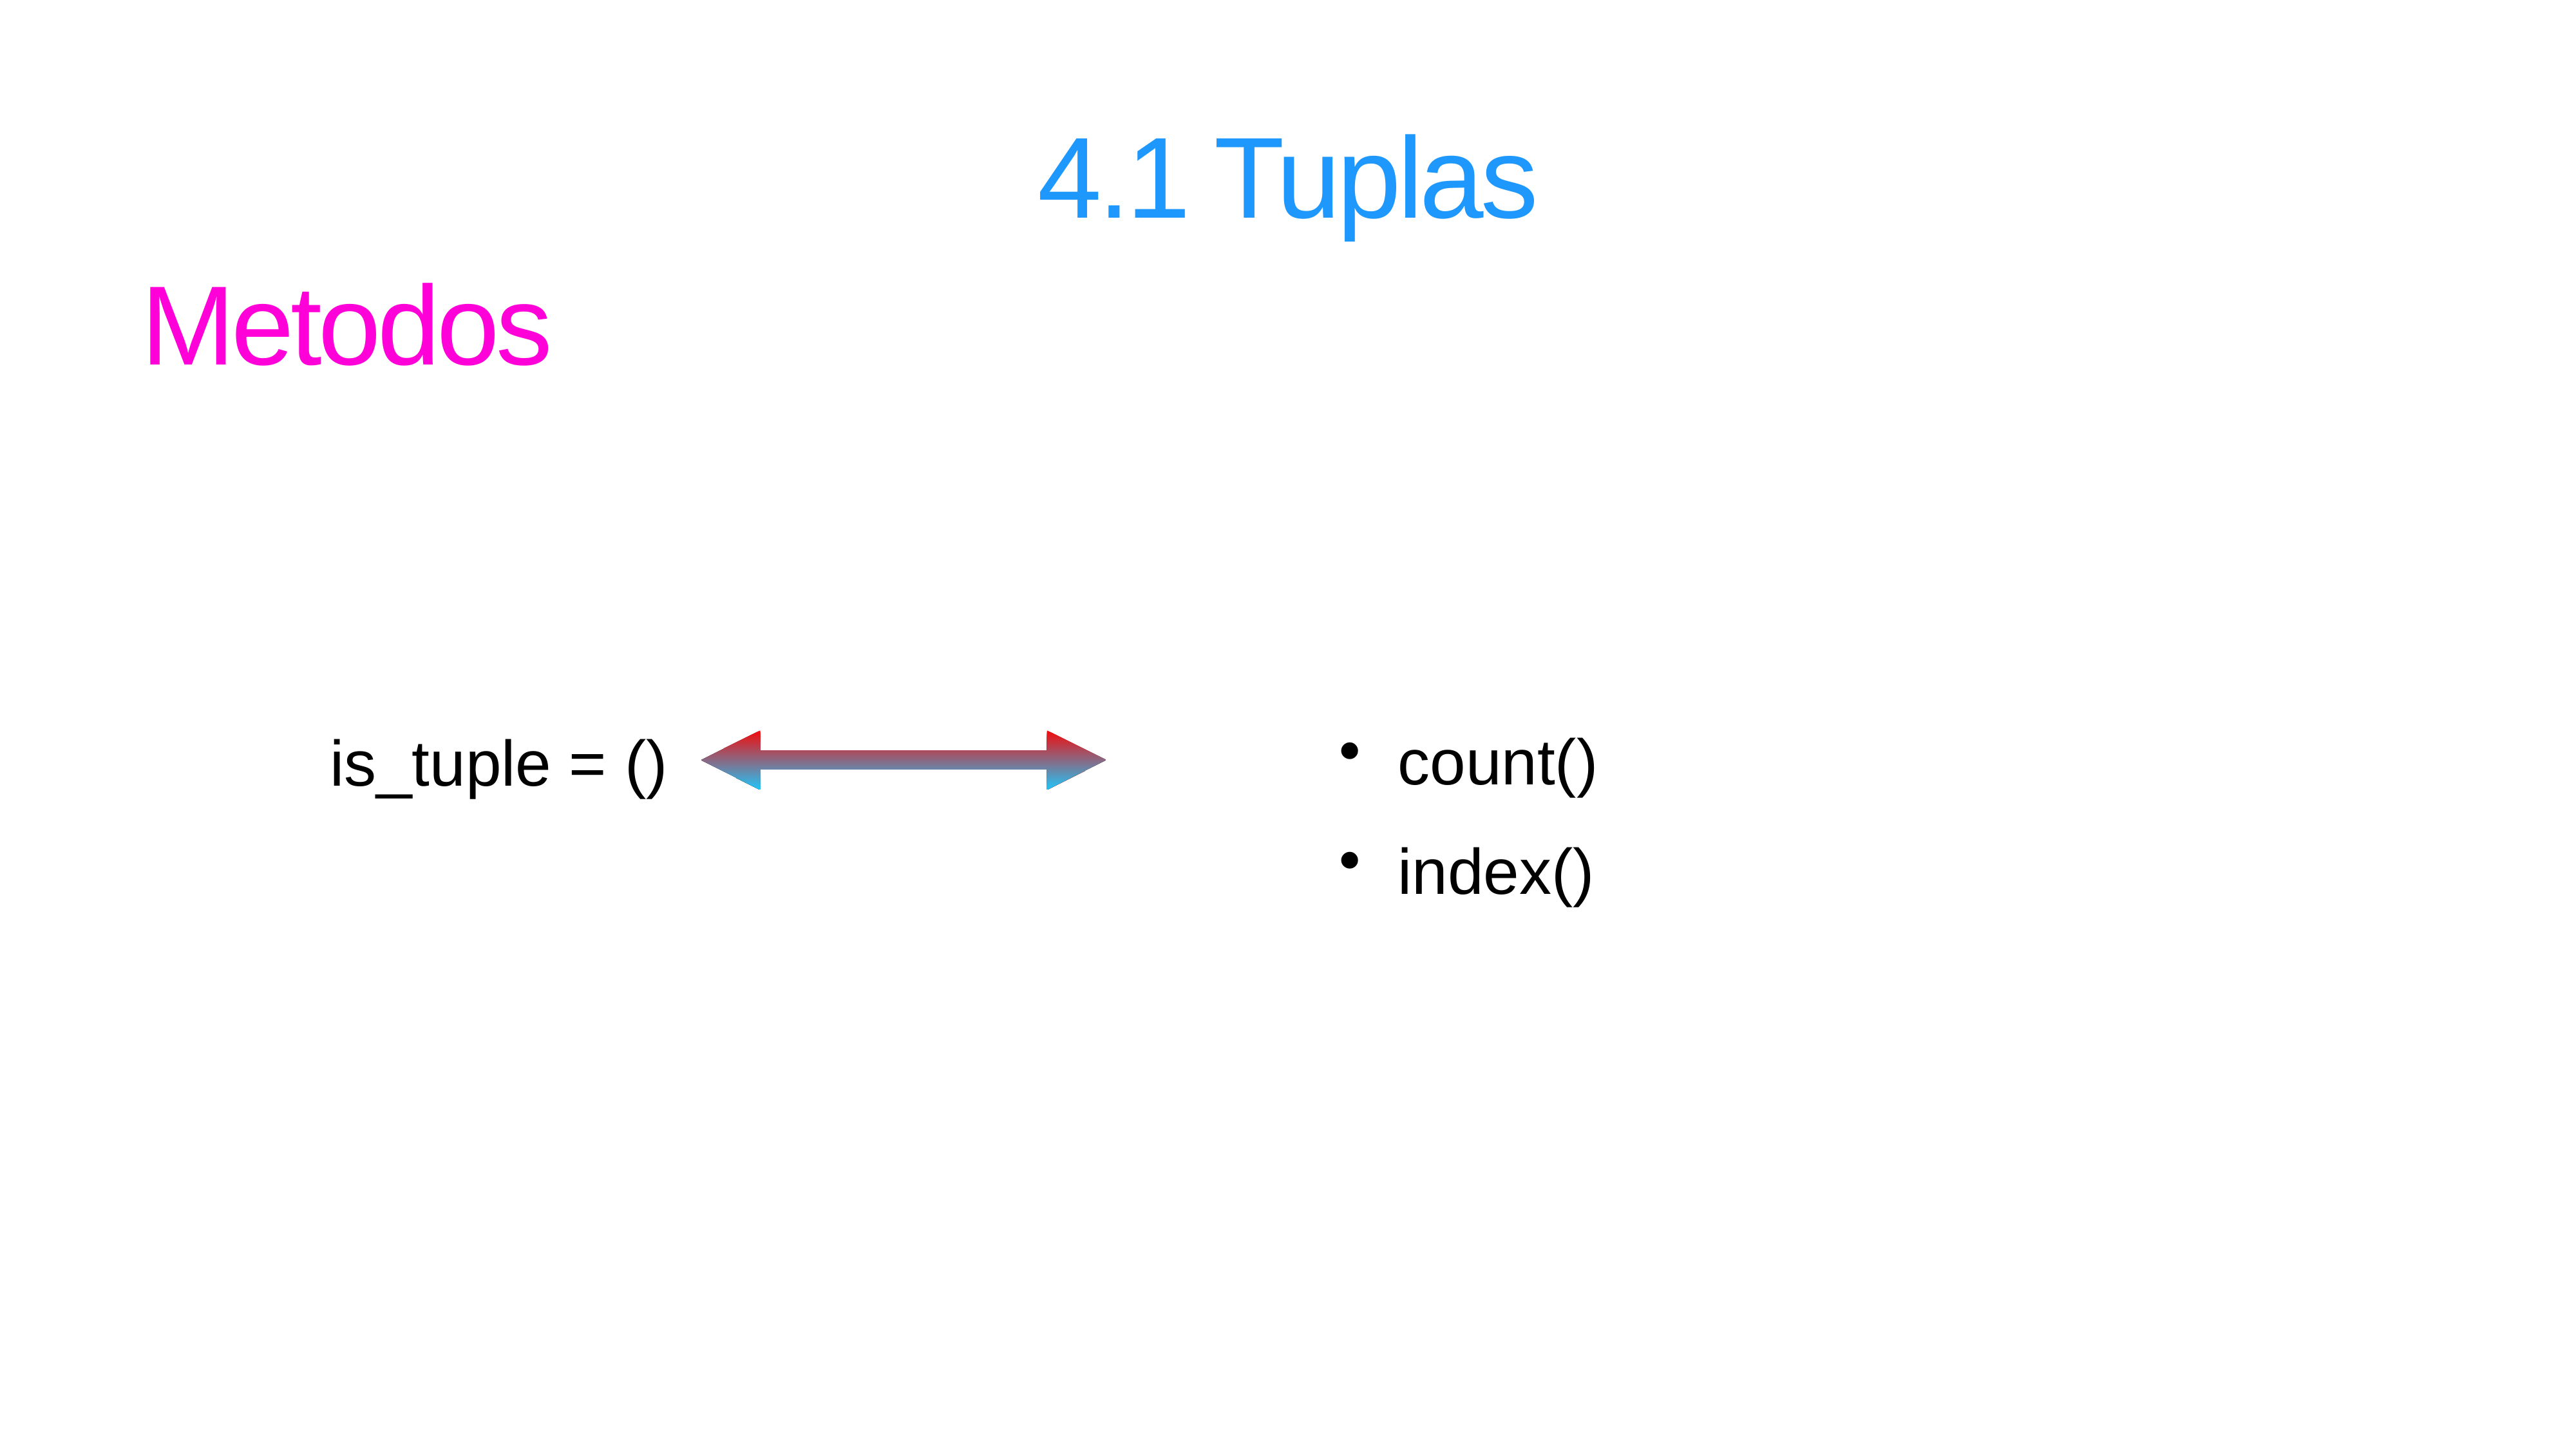

# 4.1 Tuplas
Metodos
count()
index()
is_tuple = ()